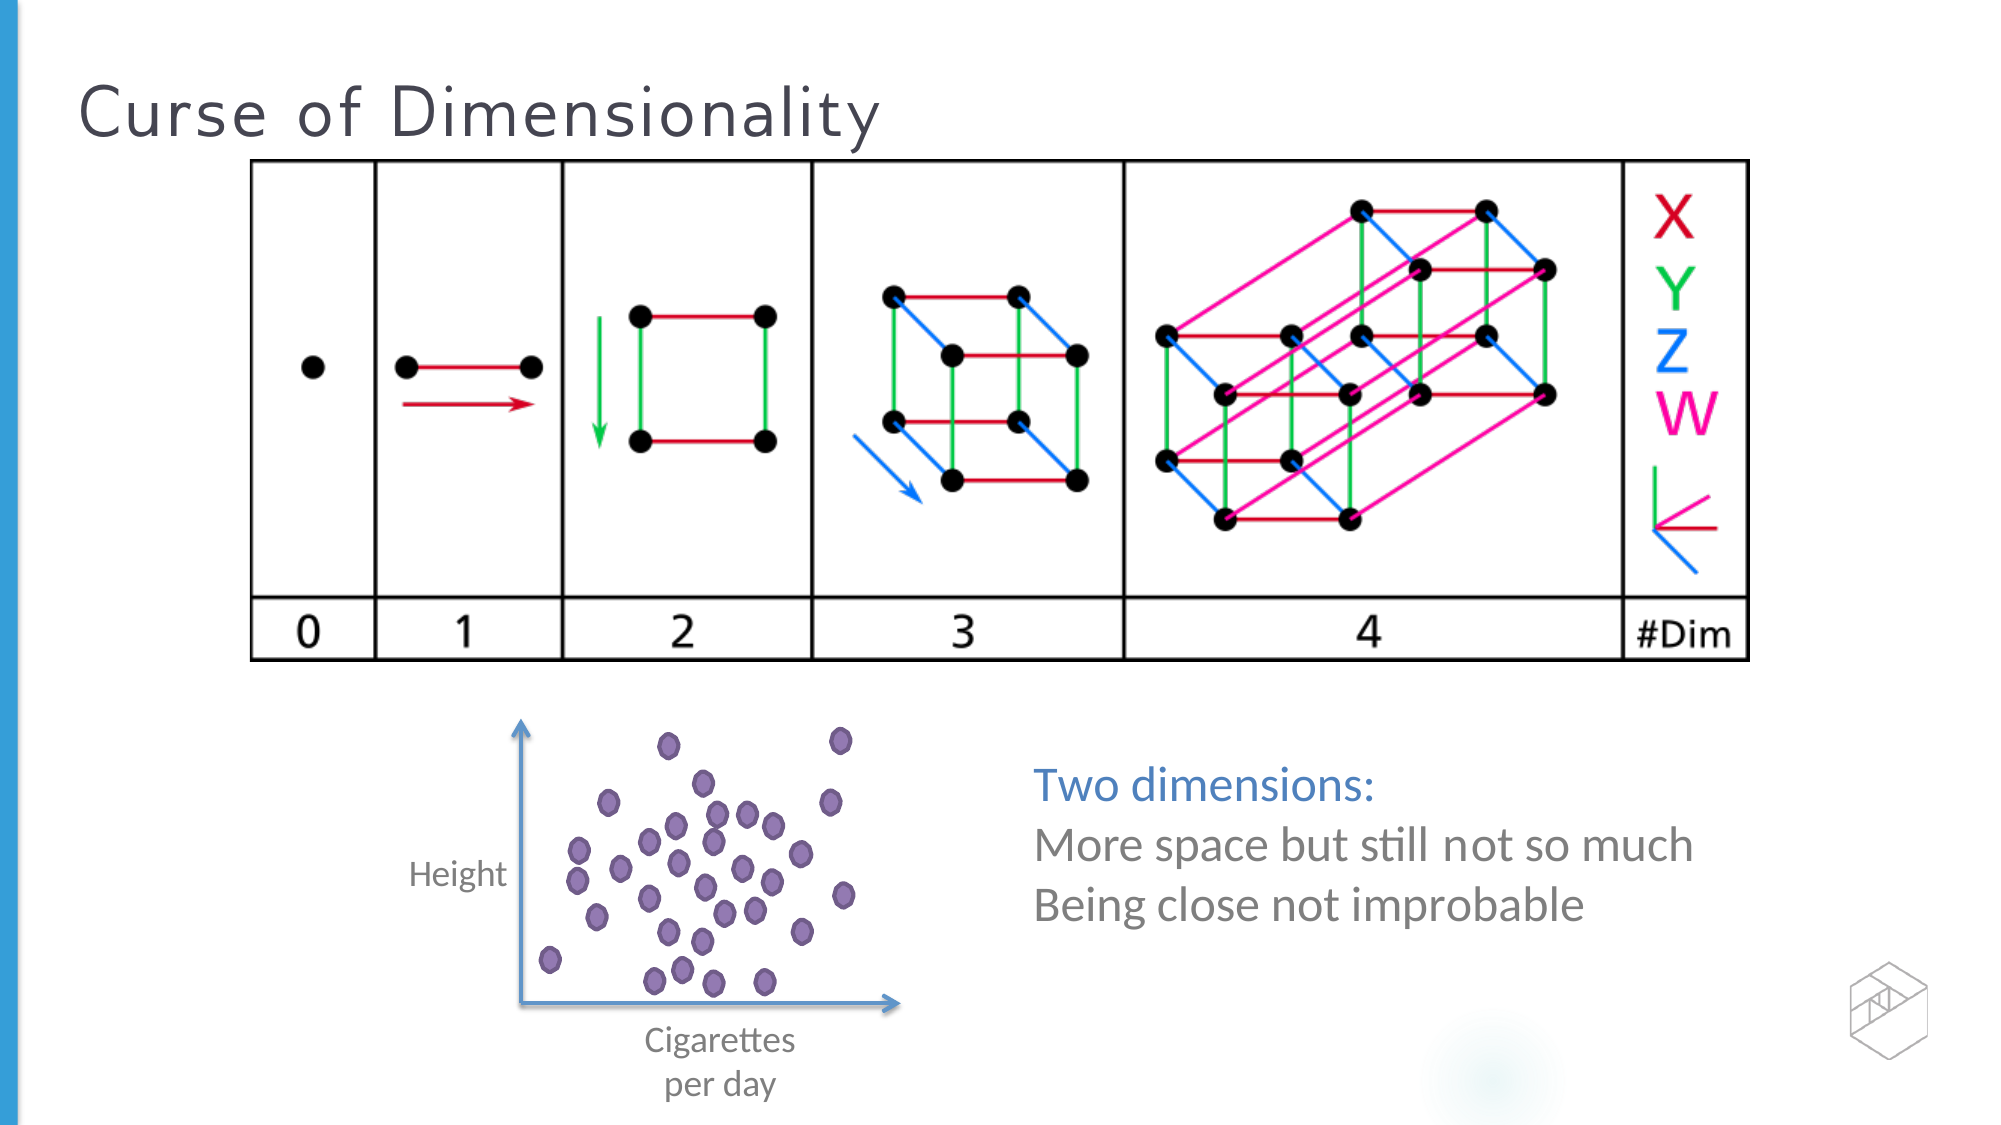

# Curse of Dimensionality

Two dimensions:
More space but still not so much Being close not improbable

Height

Cigarettes per day